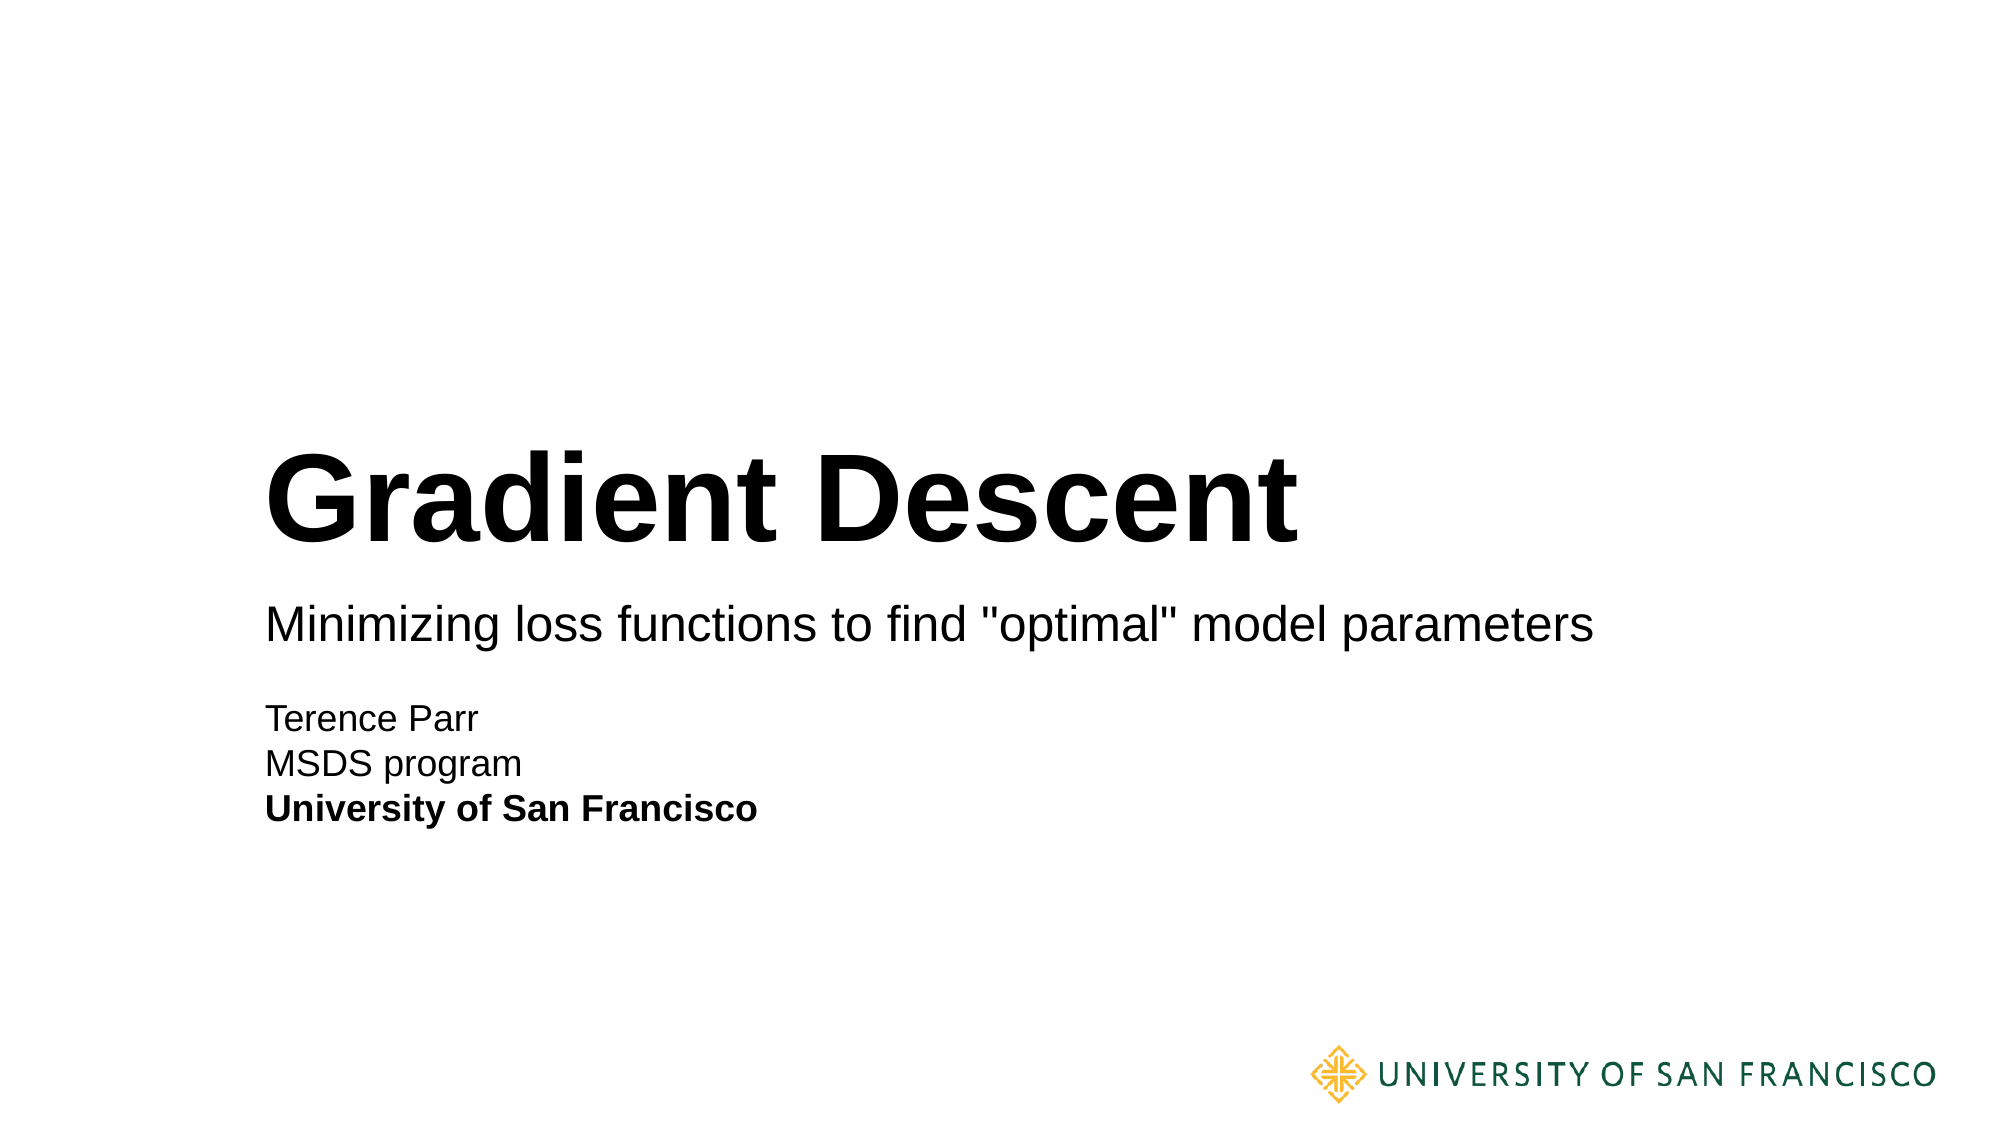

# Gradient Descent
Minimizing loss functions to find "optimal" model parameters
Terence Parr
MSDS program
University of San Francisco